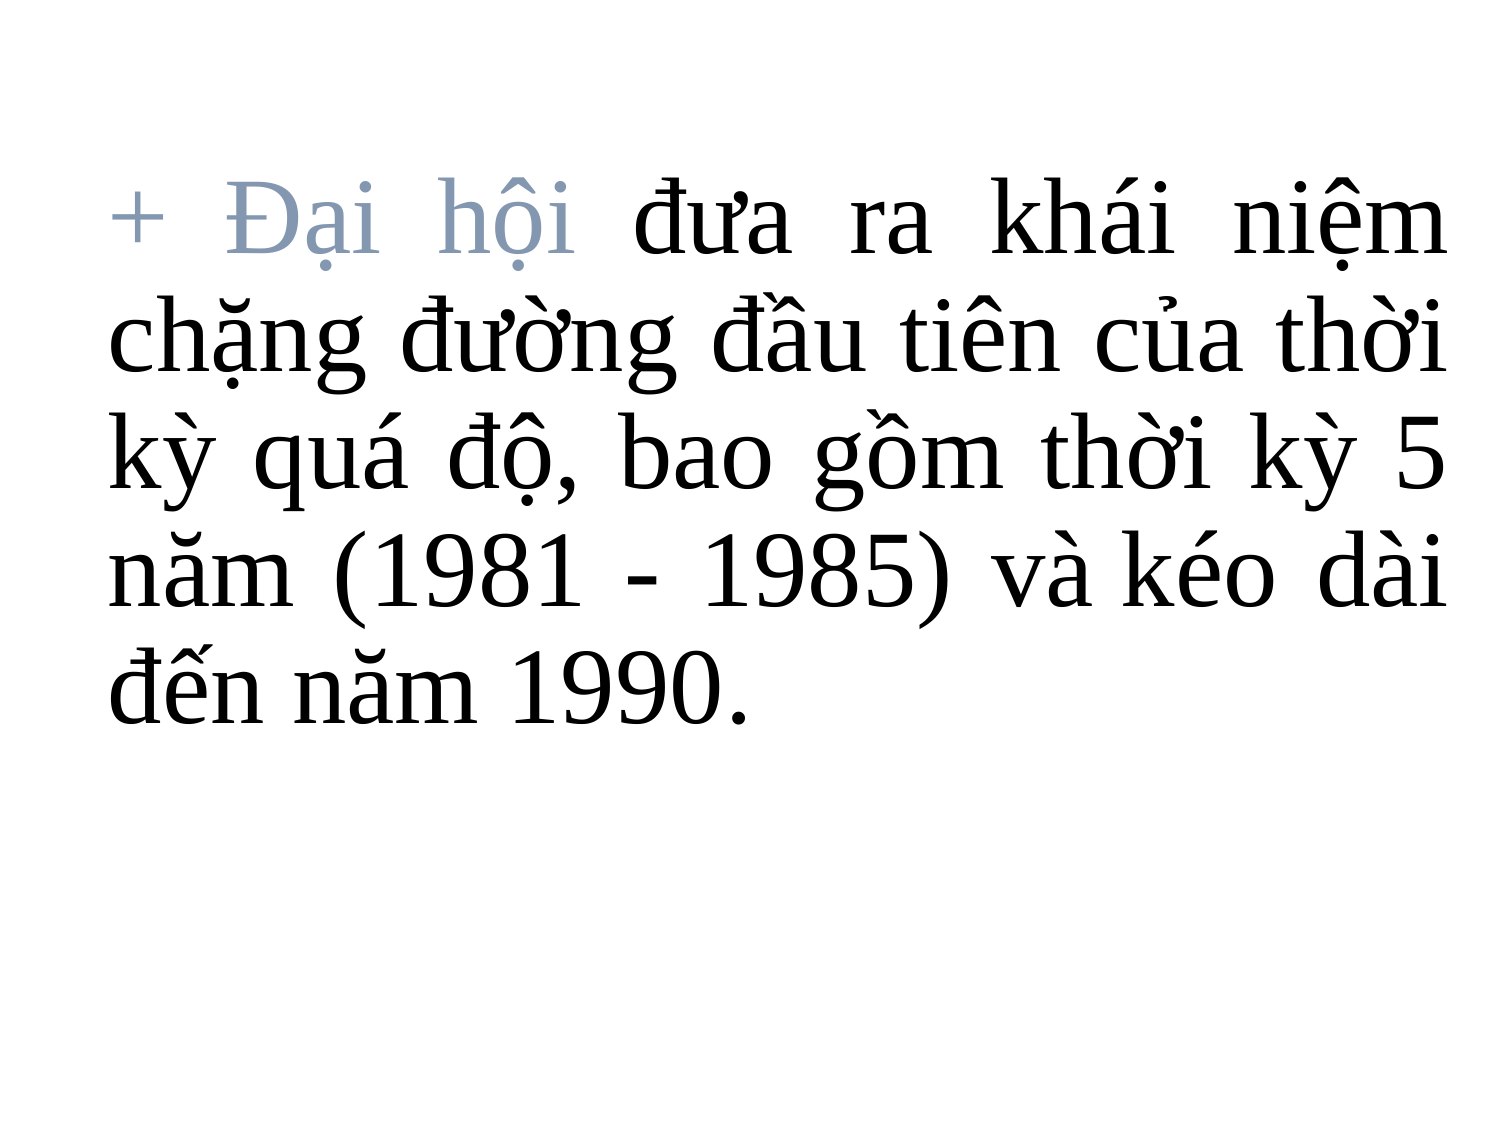

+ Đại hội đưa ra khái niệm chặng đường đầu tiên của thời kỳ quá độ, bao gồm thời kỳ 5 năm (1981 - 1985) và kéo dài đến năm 1990.